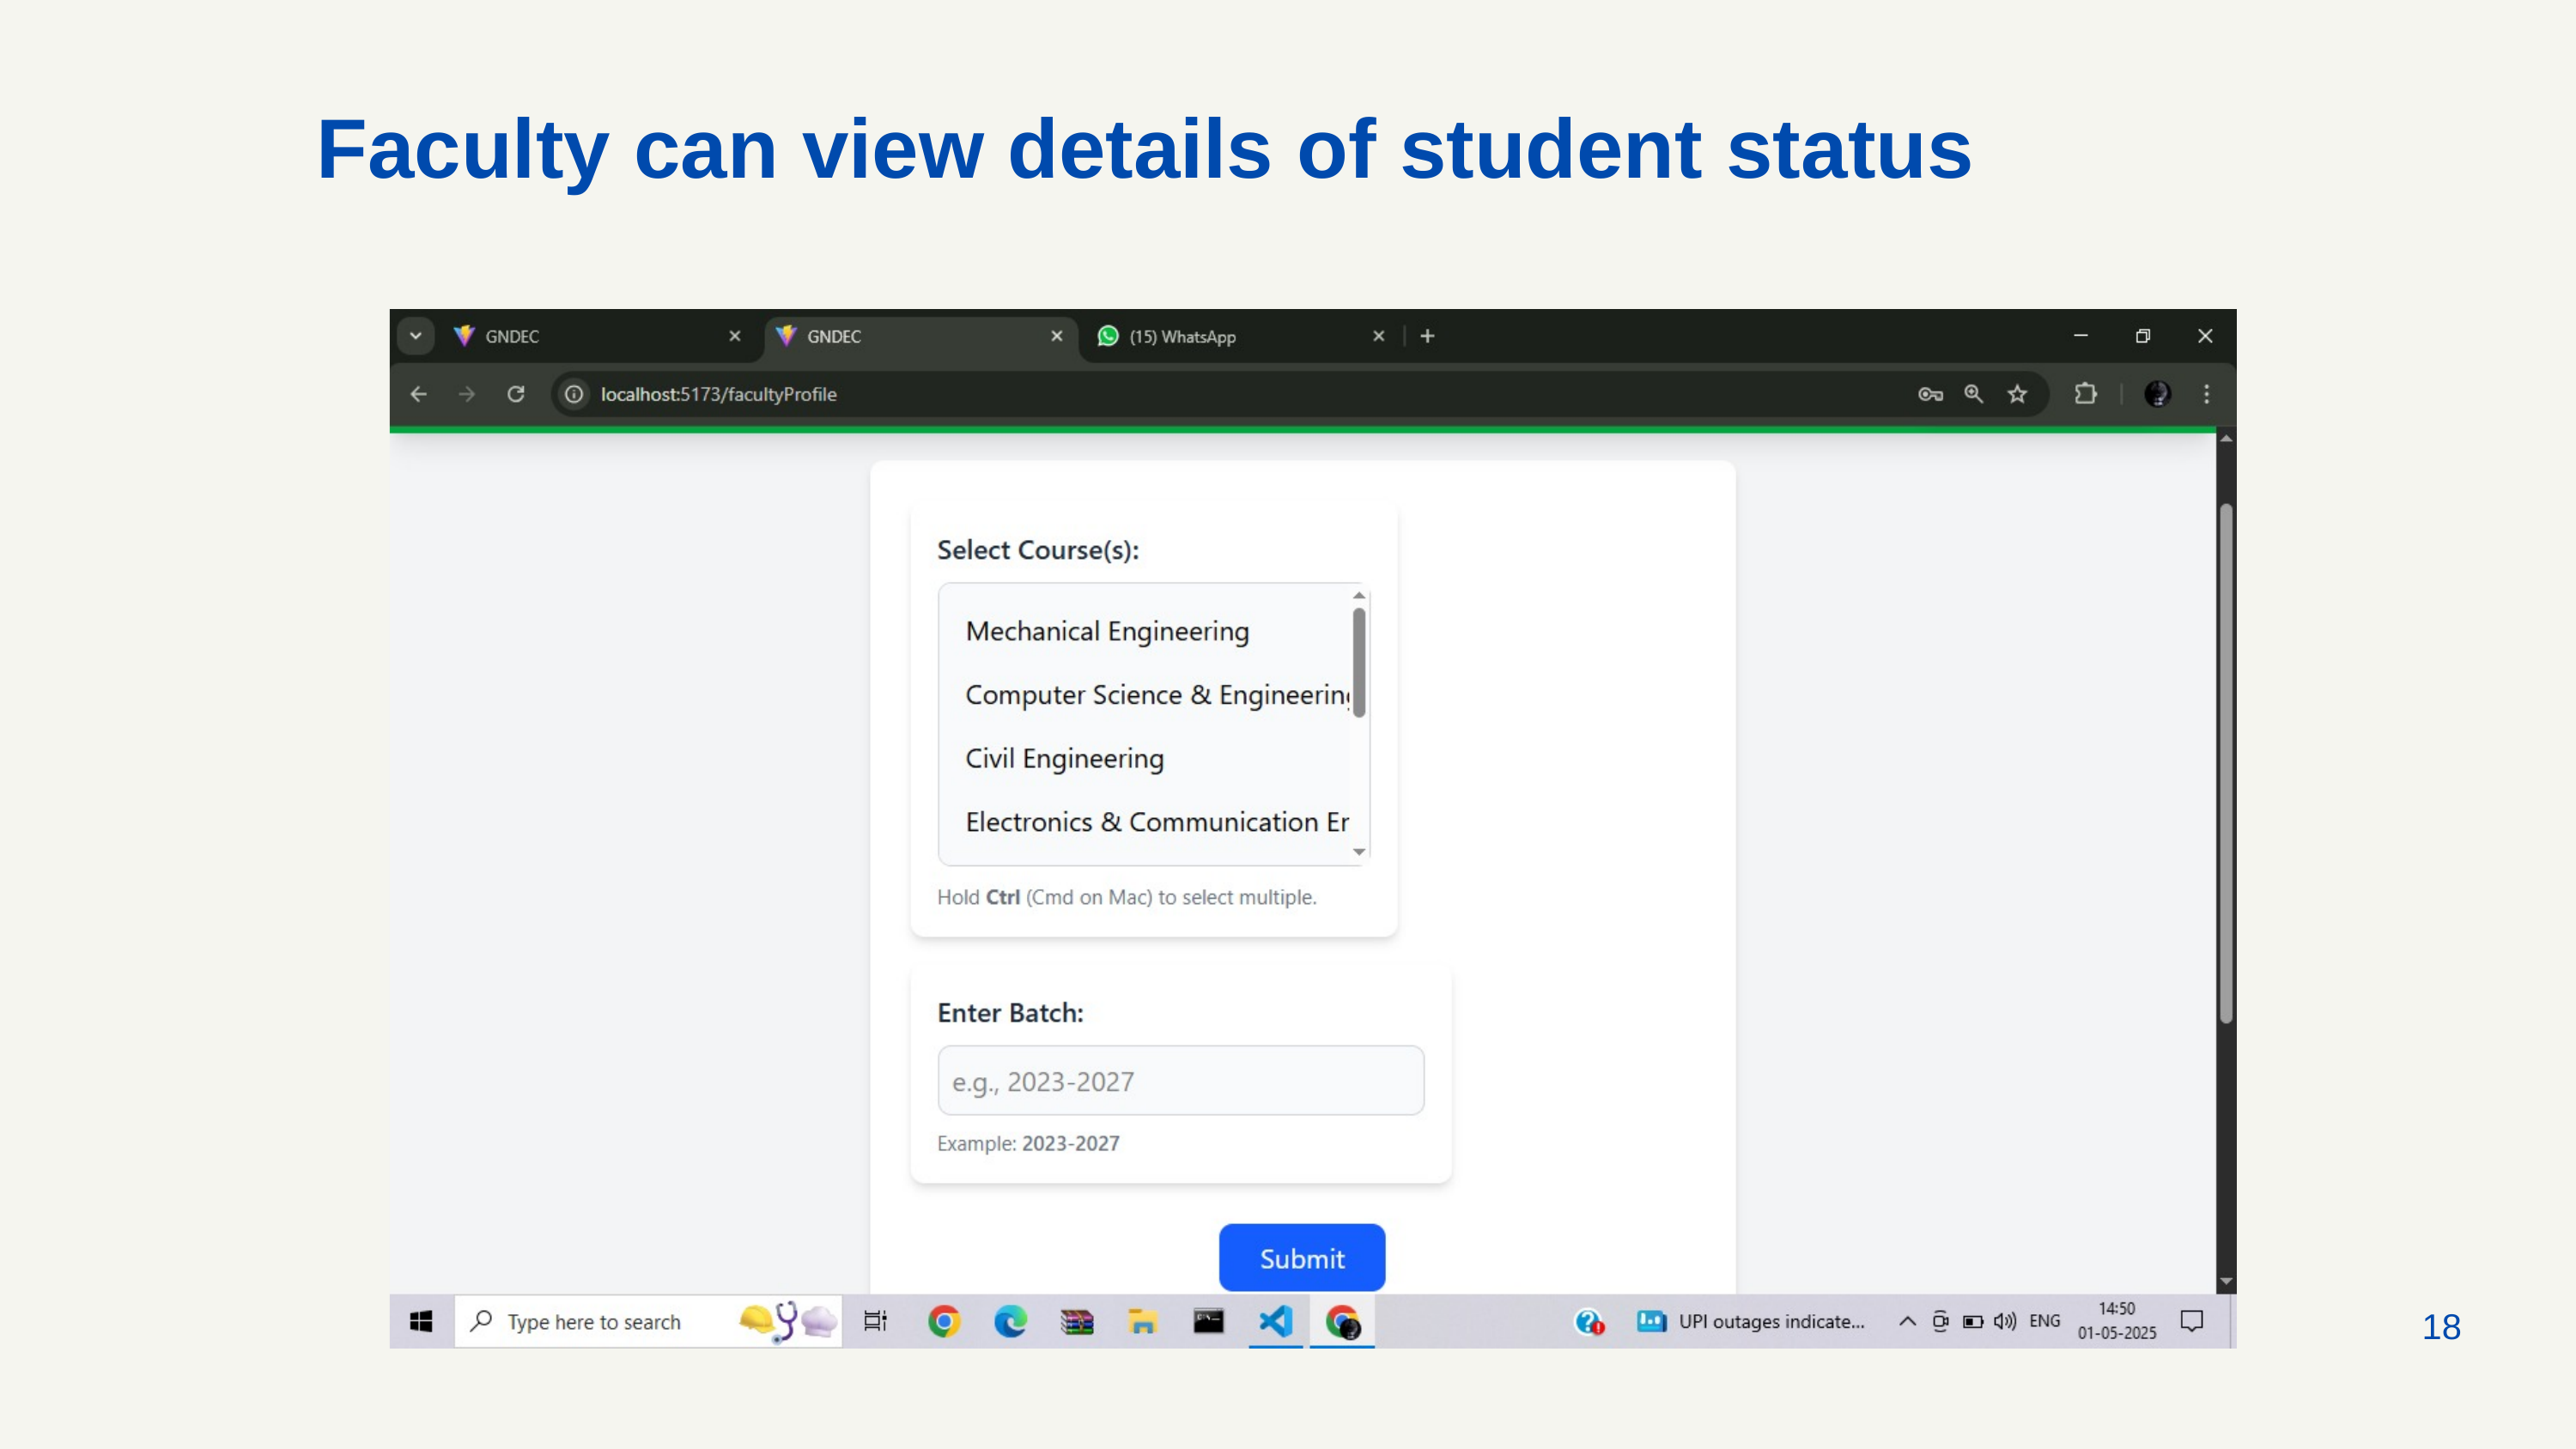

Faculty can view details of student status

18